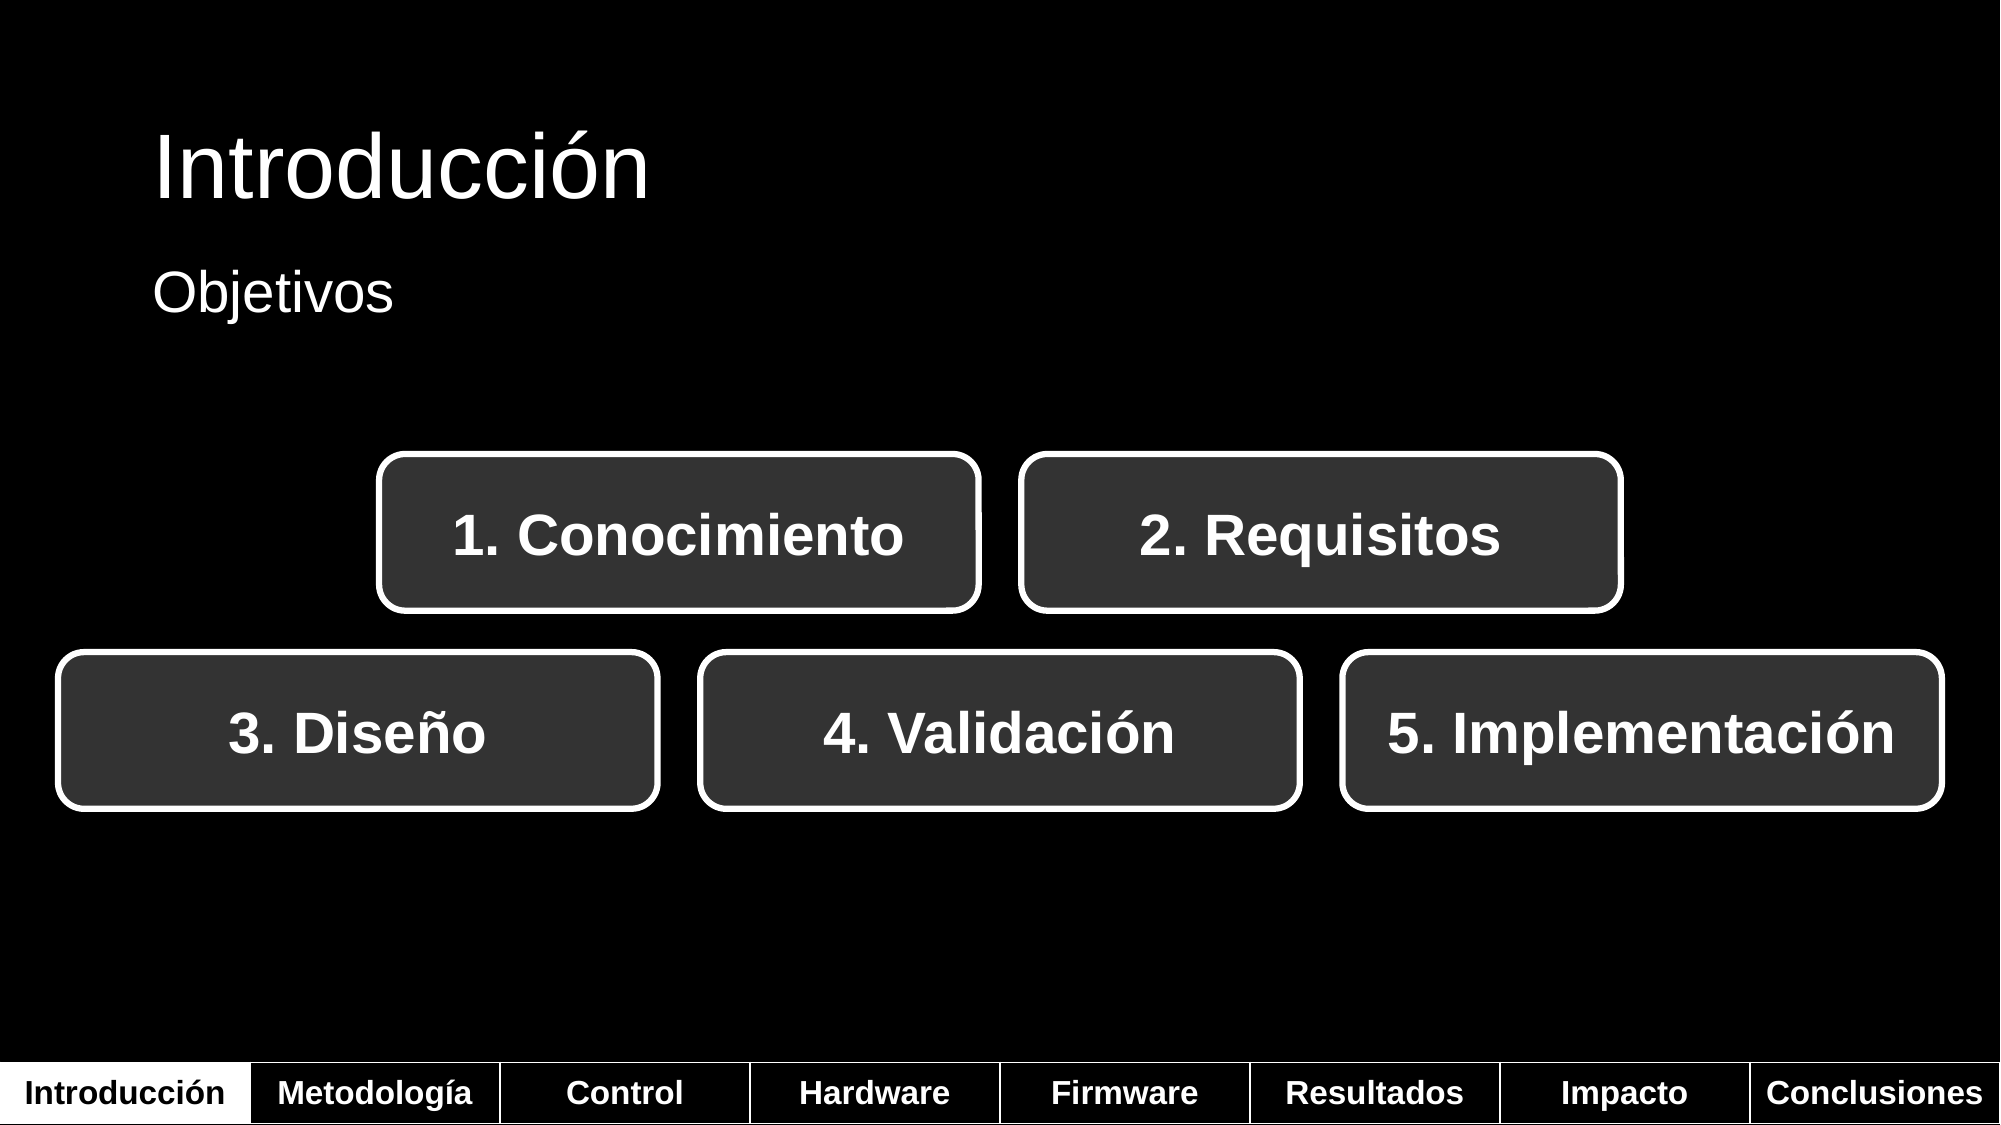

# Introducción
Objetivos
1. Conocimiento
2. Requisitos
4. Validación
5. Implementación
3. Diseño

| Introducción | Metodología | Control | Hardware | Firmware | Resultados | Impacto | Conclusiones |
| --- | --- | --- | --- | --- | --- | --- | --- |